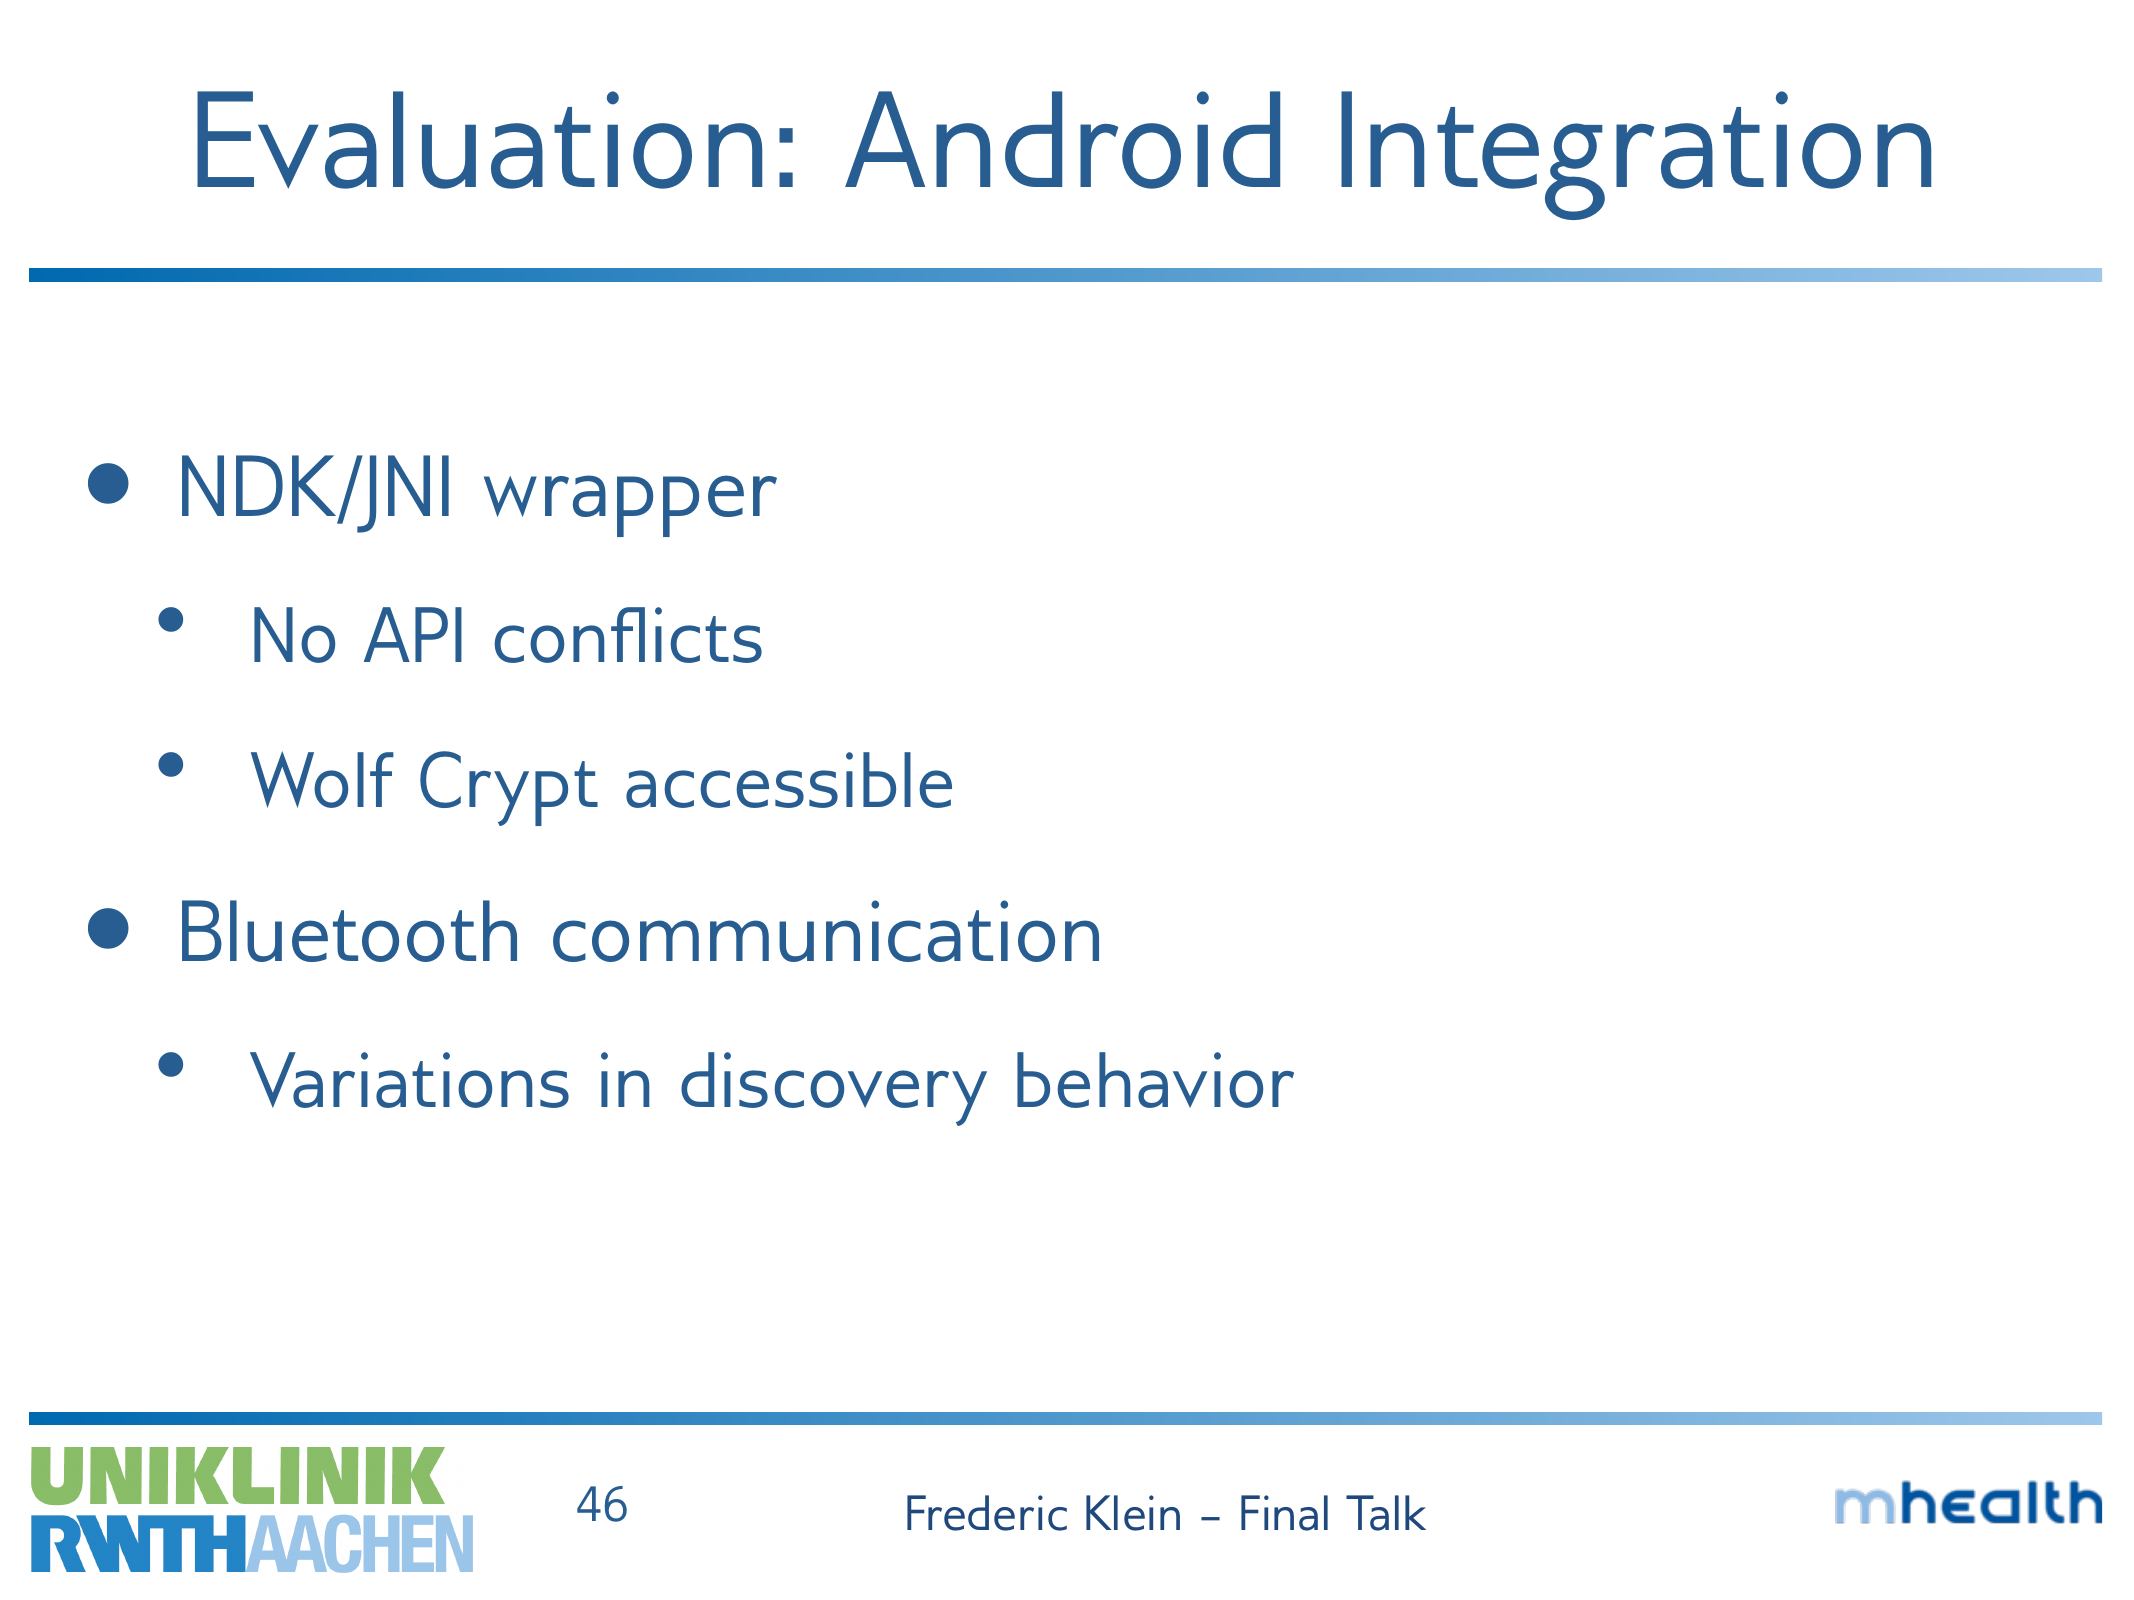

# Evaluation: Android Integration
NDK/JNI wrapper
No API conflicts
Wolf Crypt accessible
Bluetooth communication
Variations in discovery behavior

Frederic Klein – Final Talk
46